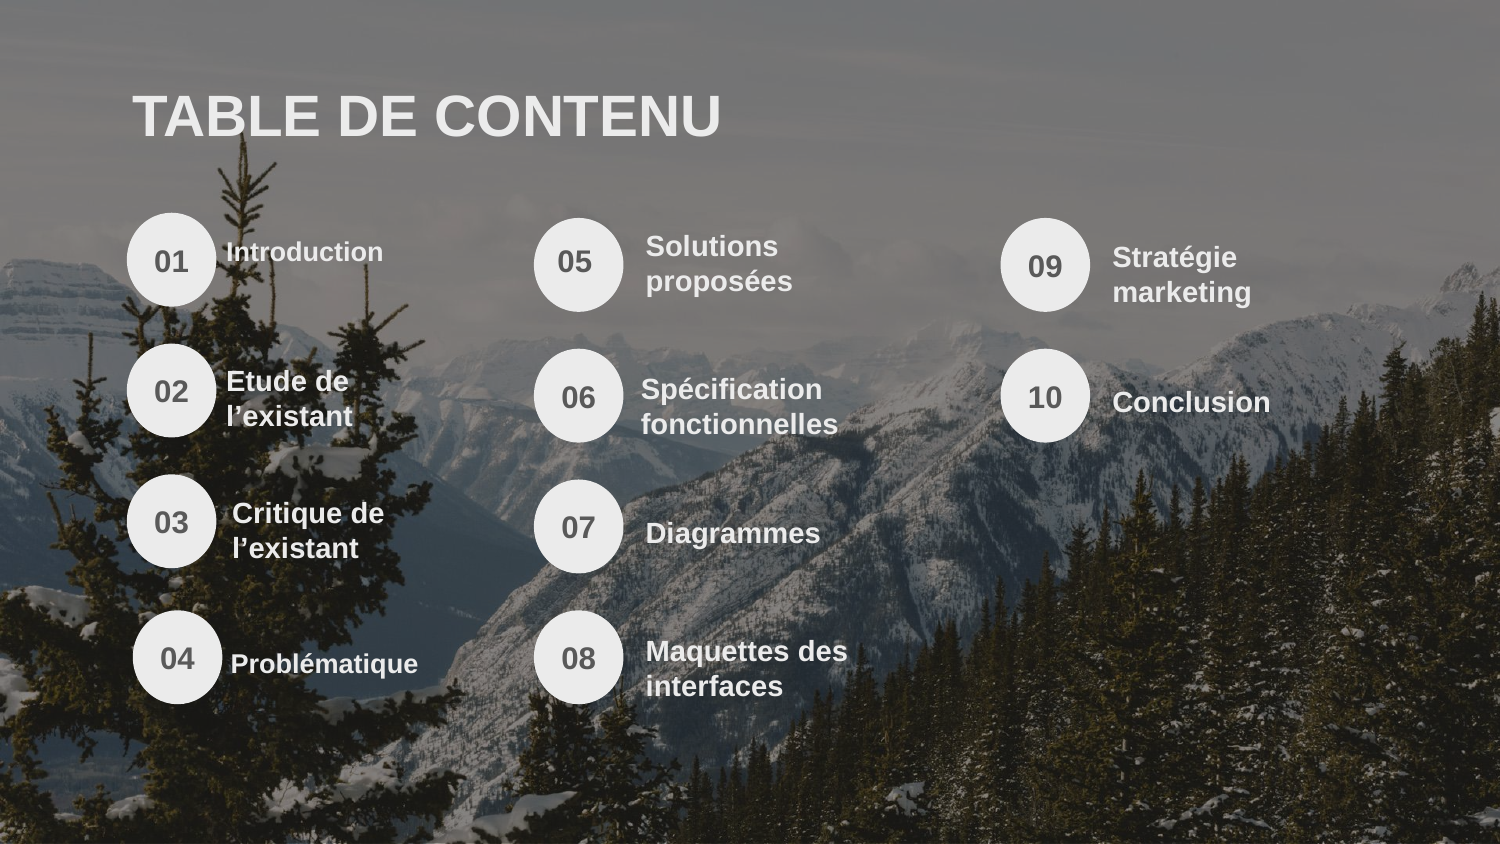

# TABLE DE CONTENU
Solutions
proposées

01
05
Introduction
Stratégie marketing
09

Etude de l’existant

02
10
06
Spécification fonctionnelles
Conclusion

03

Critique de l’existant
07
Diagrammes

04
08
Maquettes des interfaces
Problématique